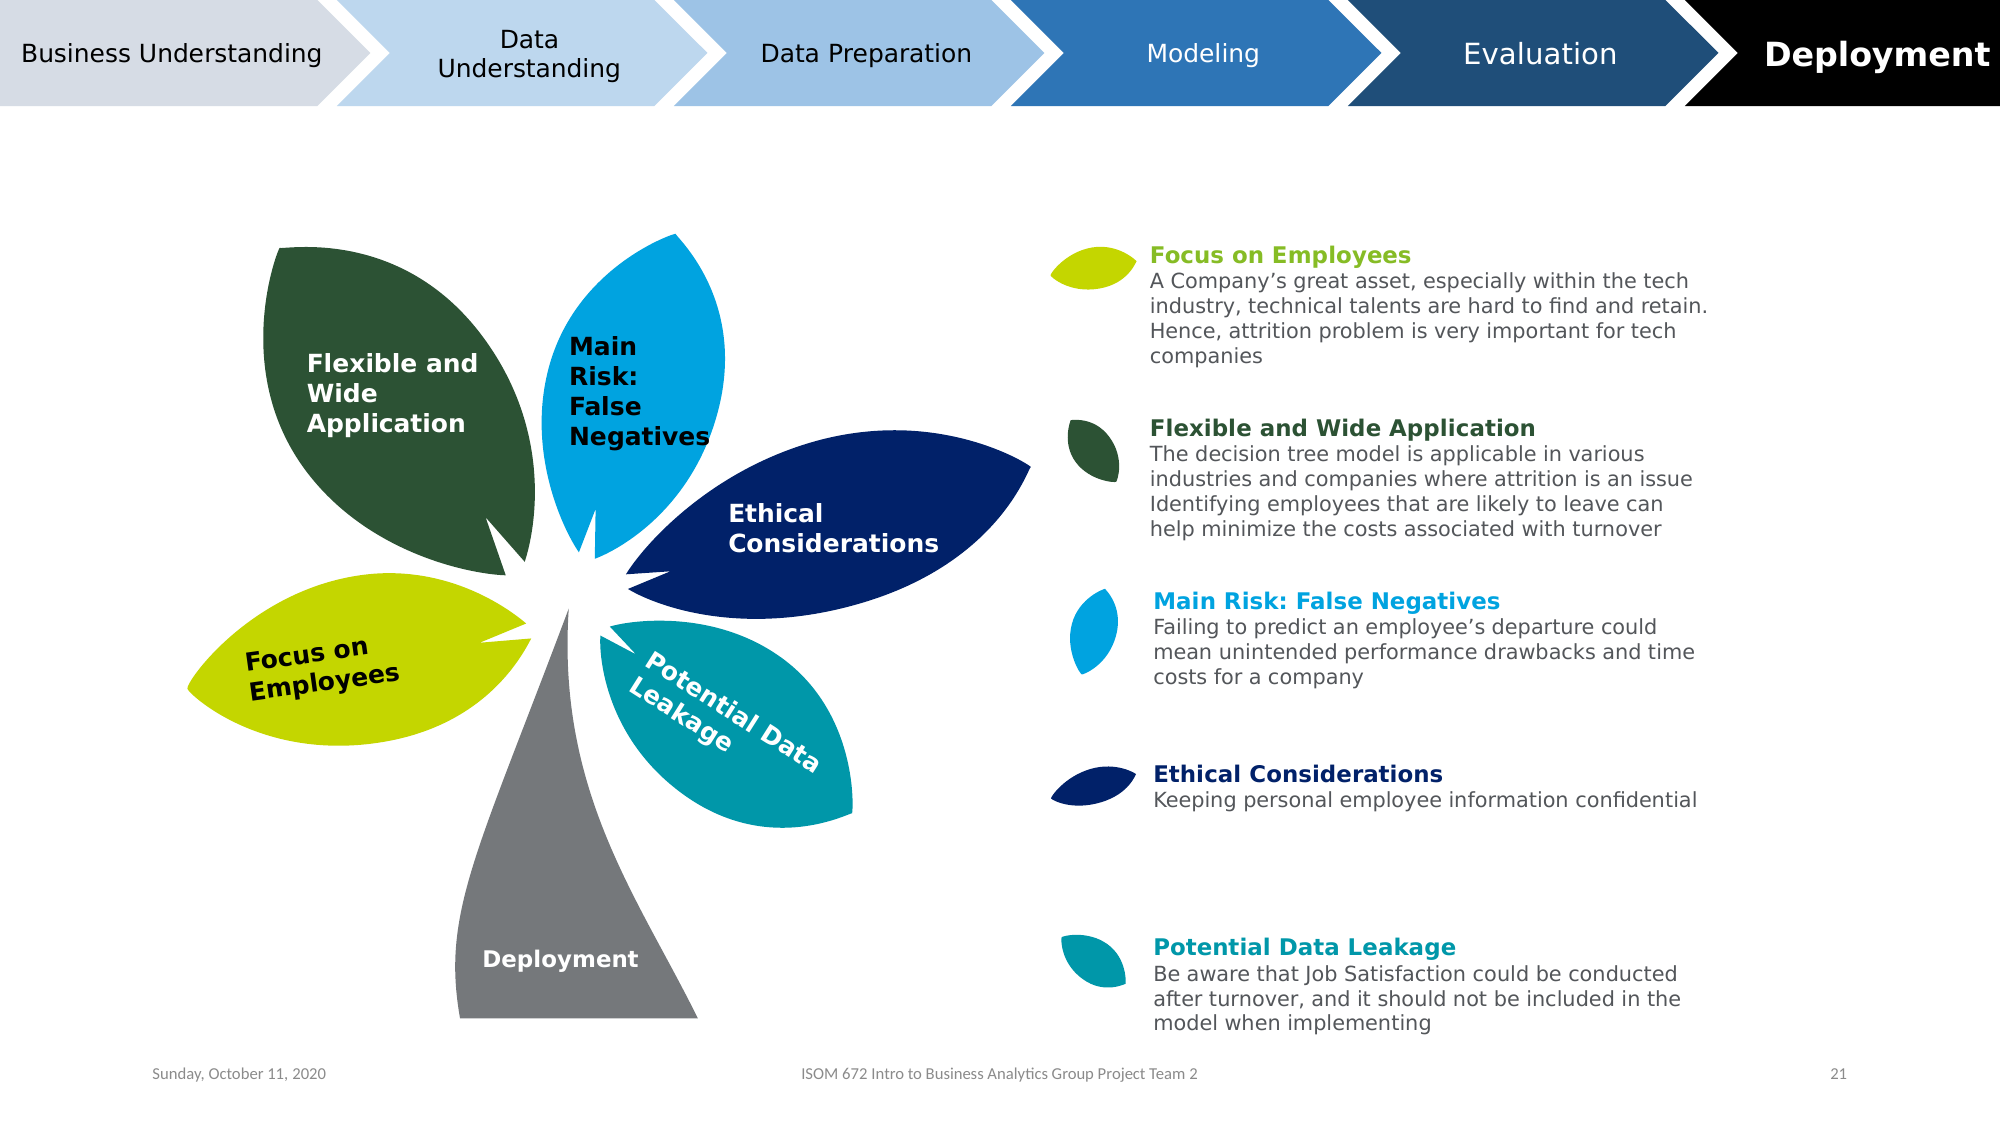

Business Understanding
Data Understanding
Data Preparation
Modeling
Evaluation
Deployment
Focus on Employees
A Company’s great asset, especially within the tech industry, technical talents are hard to find and retain. Hence, attrition problem is very important for tech companies

Main Risk:
False Negatives
Flexible and Wide Application
Flexible and Wide Application
The decision tree model is applicable in various industries and companies where attrition is an issue
Identifying employees that are likely to leave can help minimize the costs associated with turnover

Ethical Considerations

Main Risk: False Negatives
Failing to predict an employee’s departure could mean unintended performance drawbacks and time costs for a company

Focus on Employees

Potential Data Leakage
Ethical Considerations
Keeping personal employee information confidential

Potential Data Leakage
Be aware that Job Satisfaction could be conducted after turnover, and it should not be included in the model when implementing

Deployment
Sunday, October 11, 2020
ISOM 672 Intro to Business Analytics Group Project Team 2
21